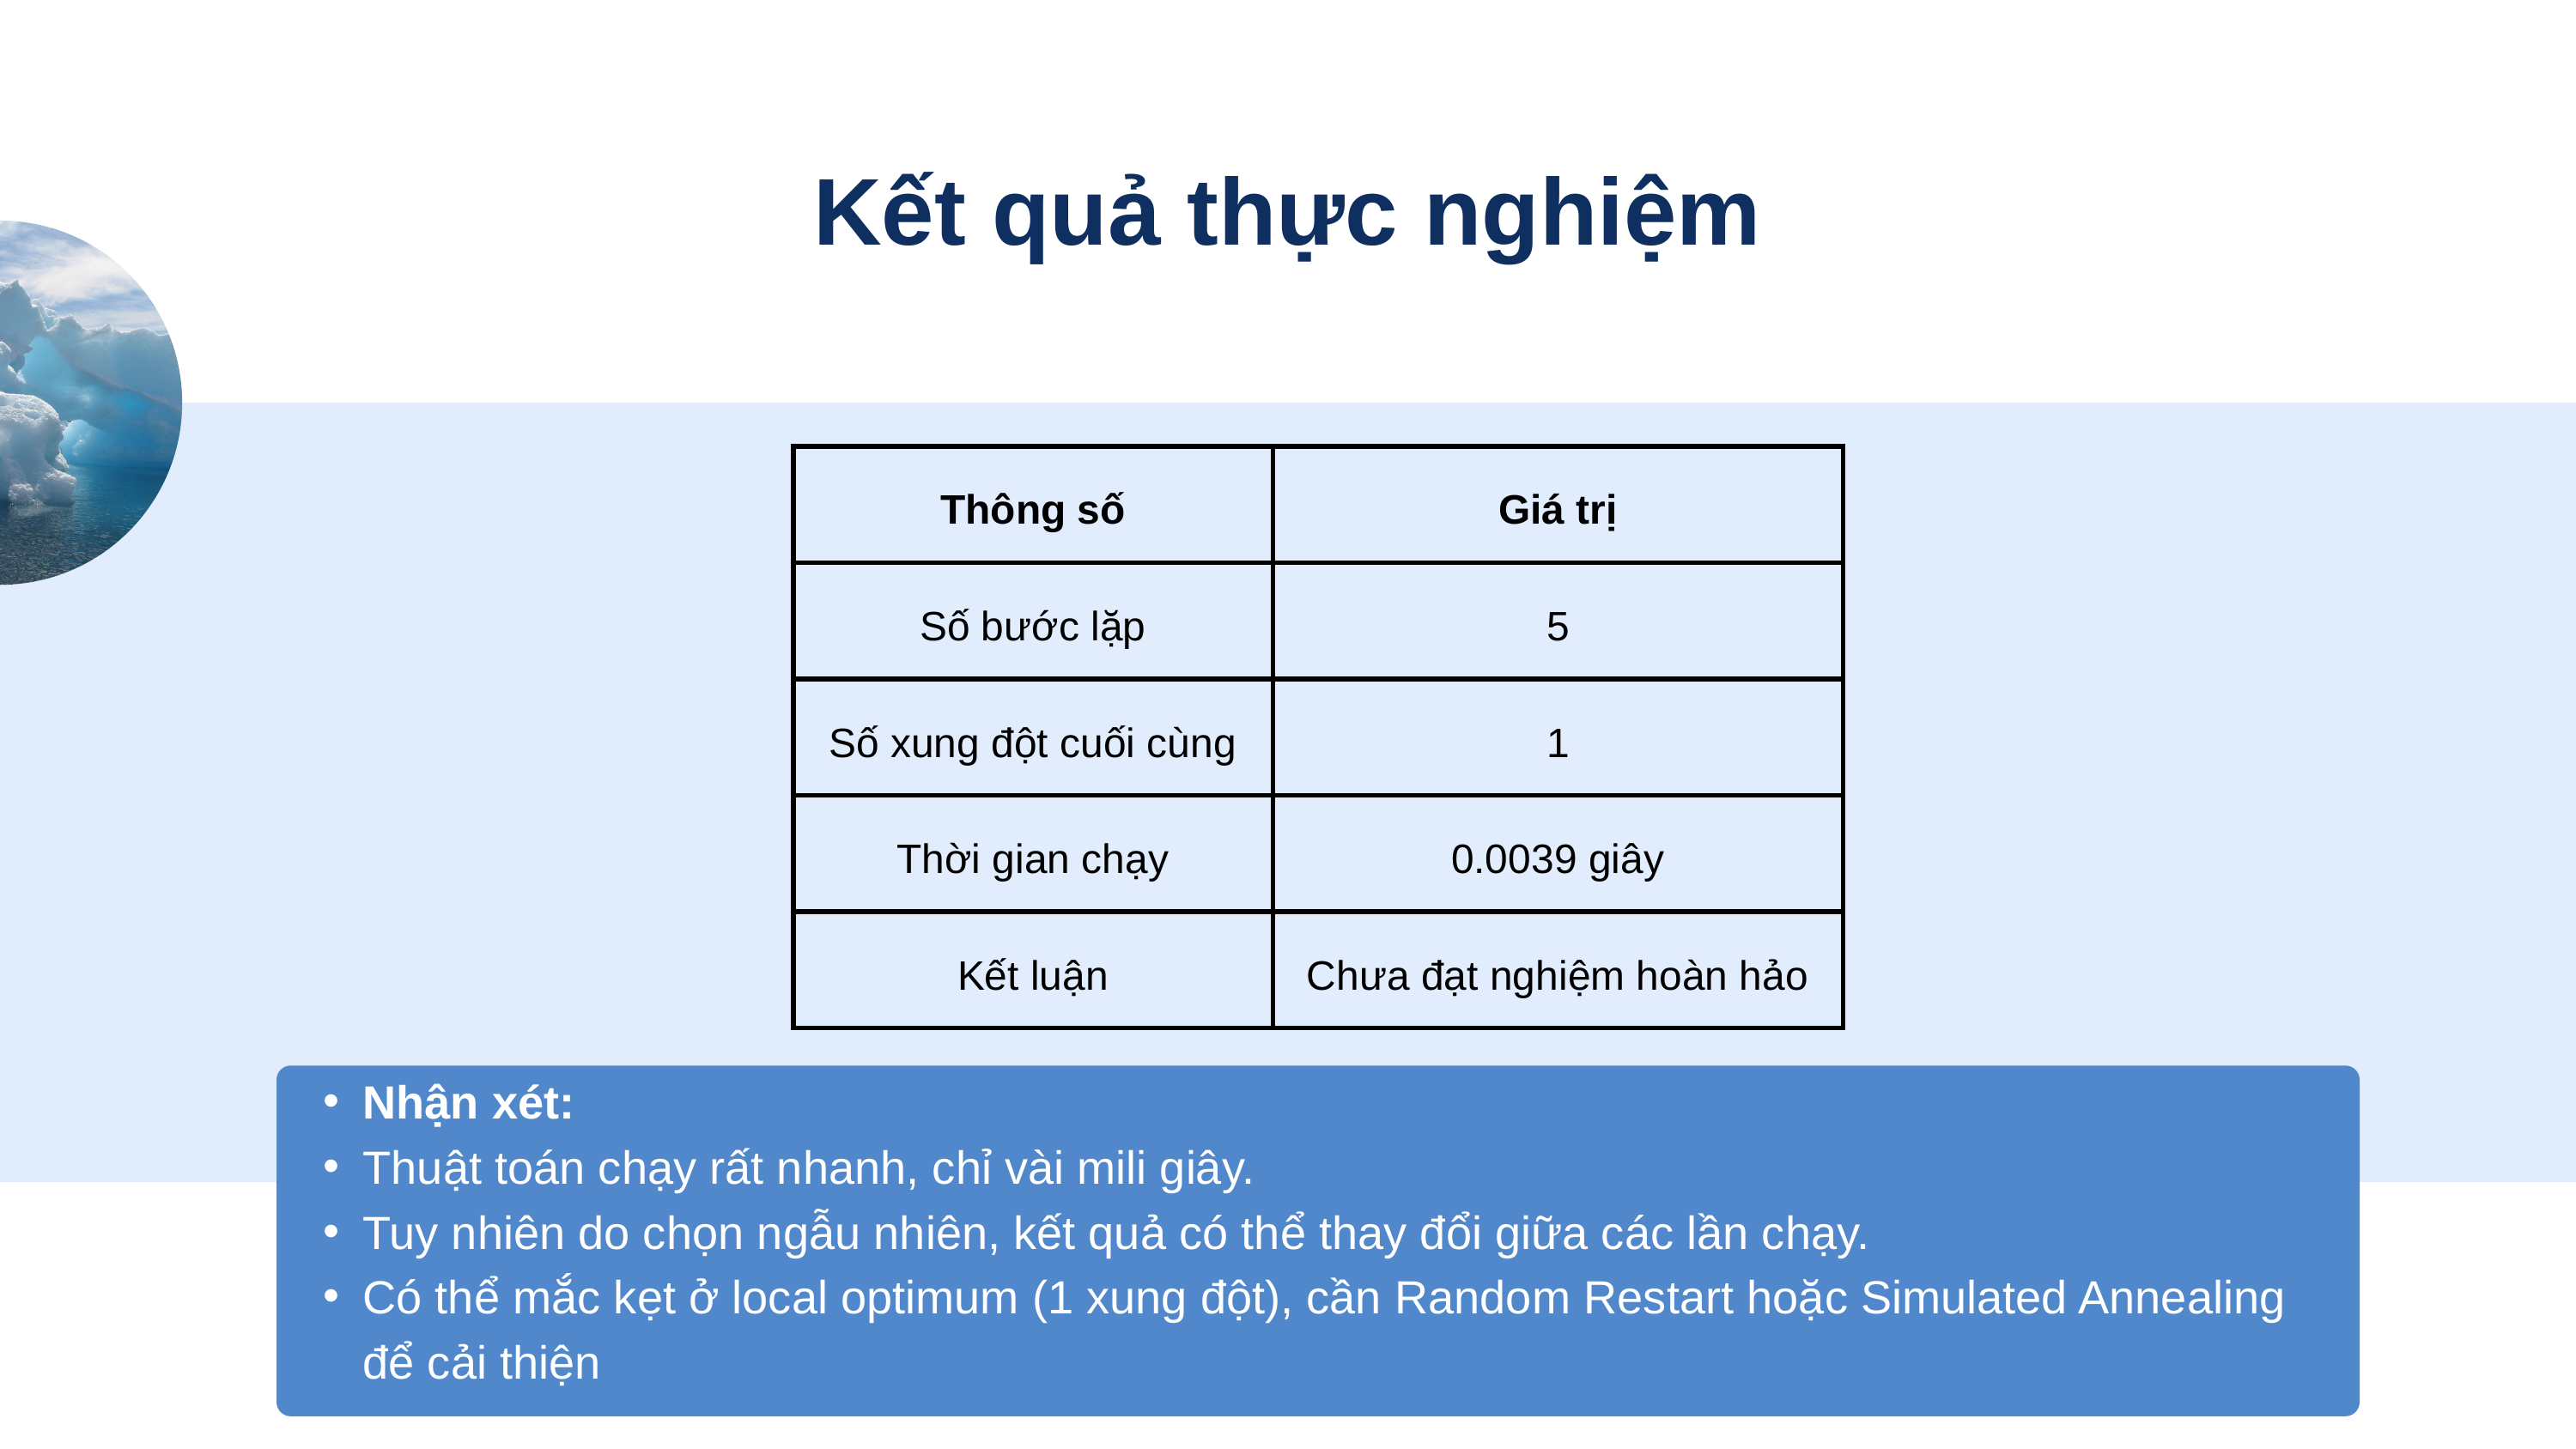

Kết quả thực nghiệm

| Thông số | Giá trị |
| --- | --- |
| Số bước lặp | 5 |
| Số xung đột cuối cùng | 1 |
| Thời gian chạy | 0.0039 giây |
| Kết luận | Chưa đạt nghiệm hoàn hảo |

Nhận xét:
Thuật toán chạy rất nhanh, chỉ vài mili giây.
Tuy nhiên do chọn ngẫu nhiên, kết quả có thể thay đổi giữa các lần chạy.
Có thể mắc kẹt ở local optimum (1 xung đột), cần Random Restart hoặc Simulated Annealing để cải thiện